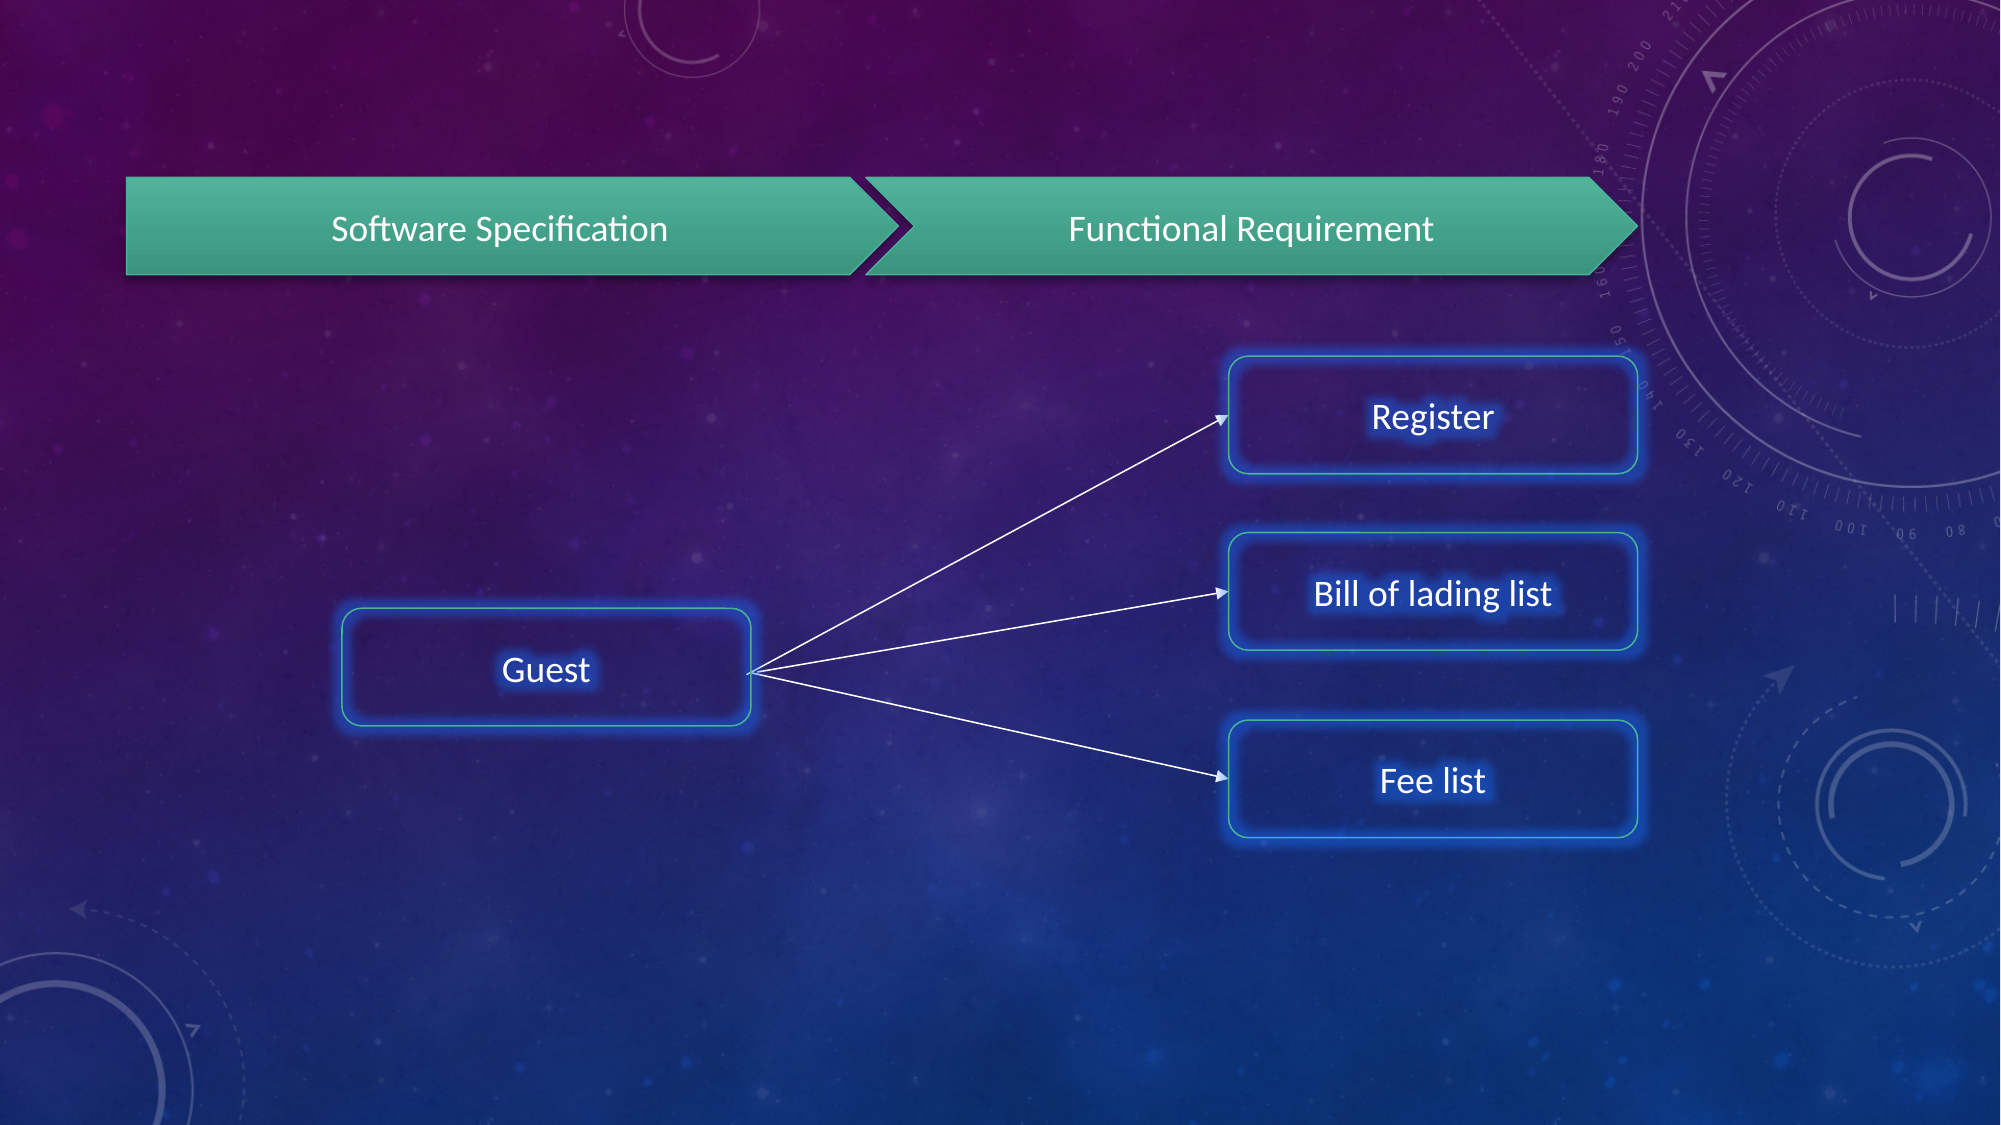

Software Specification
Functional Requirement
Register
Bill of lading list
Guest
Fee list